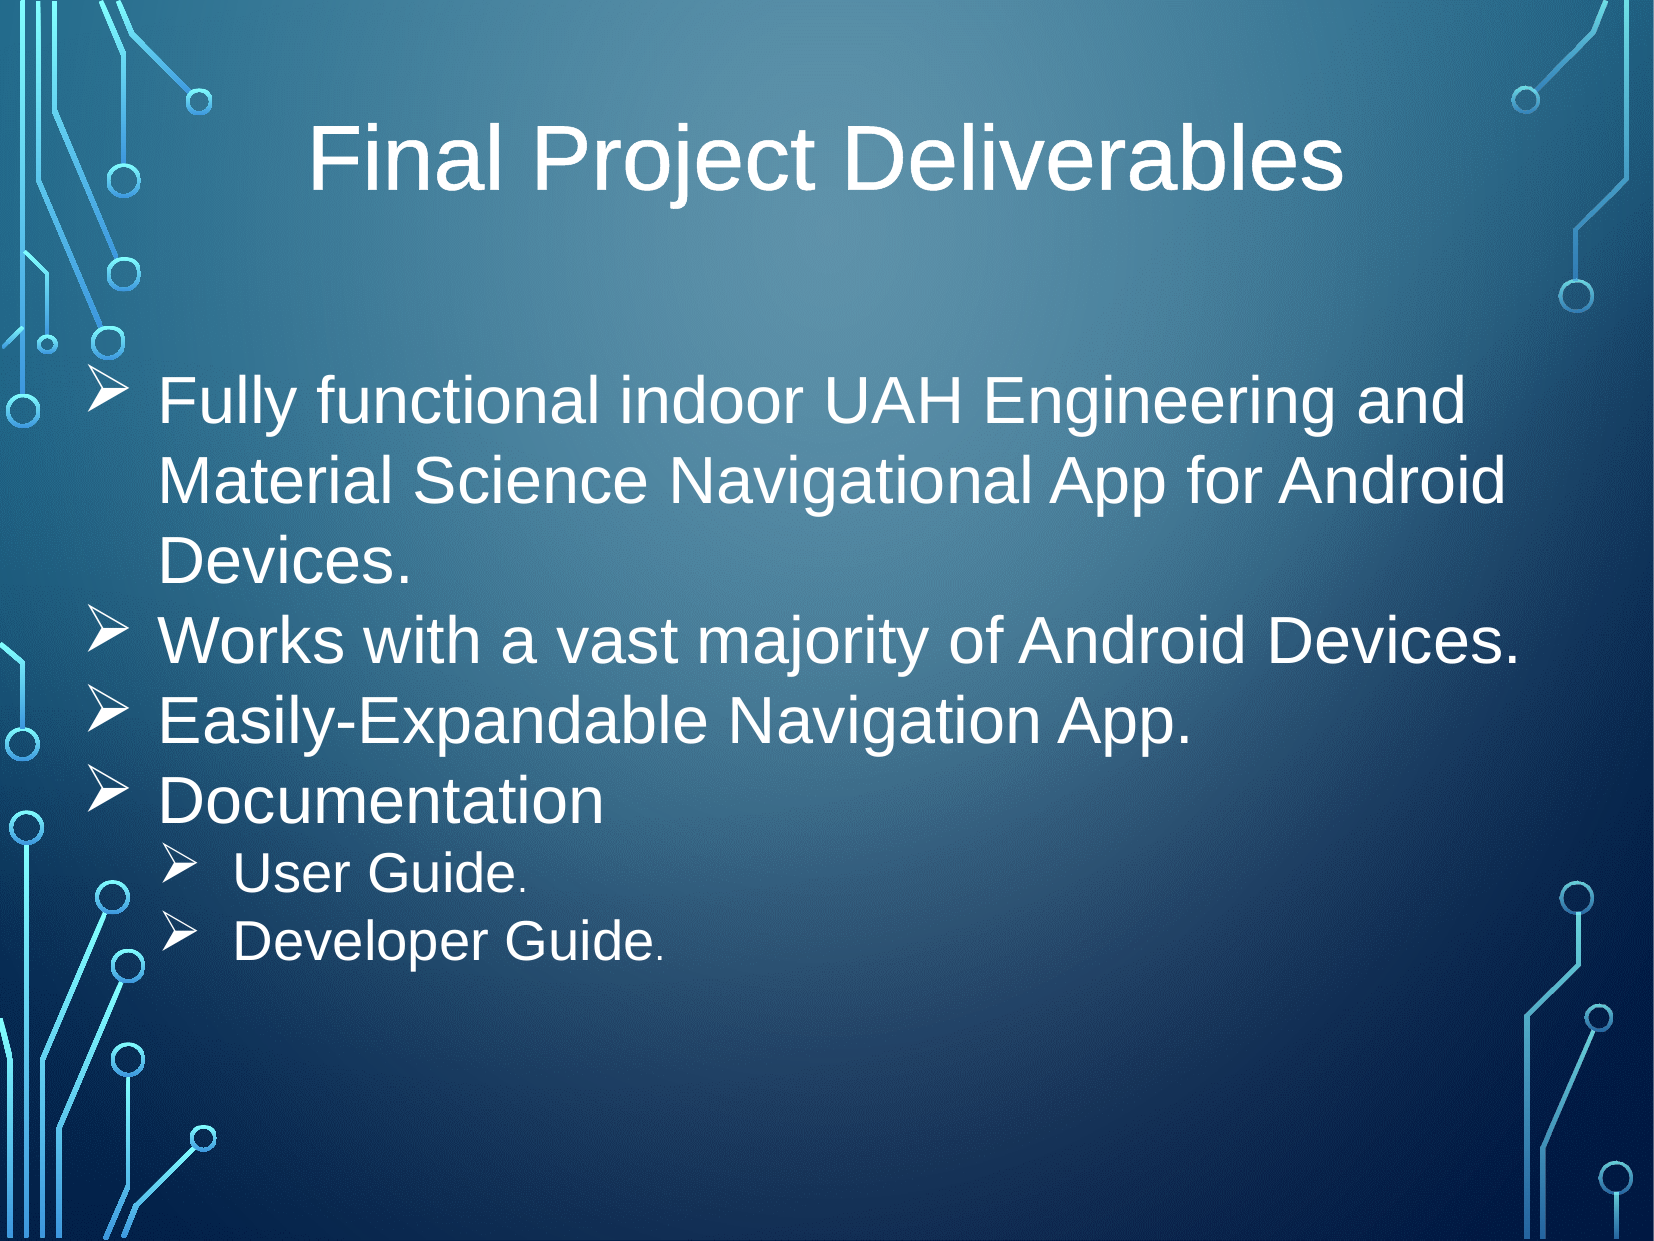

Final Project Deliverables
Fully functional indoor UAH Engineering and Material Science Navigational App for Android Devices.
Works with a vast majority of Android Devices.
Easily-Expandable Navigation App.
Documentation
User Guide.
Developer Guide.